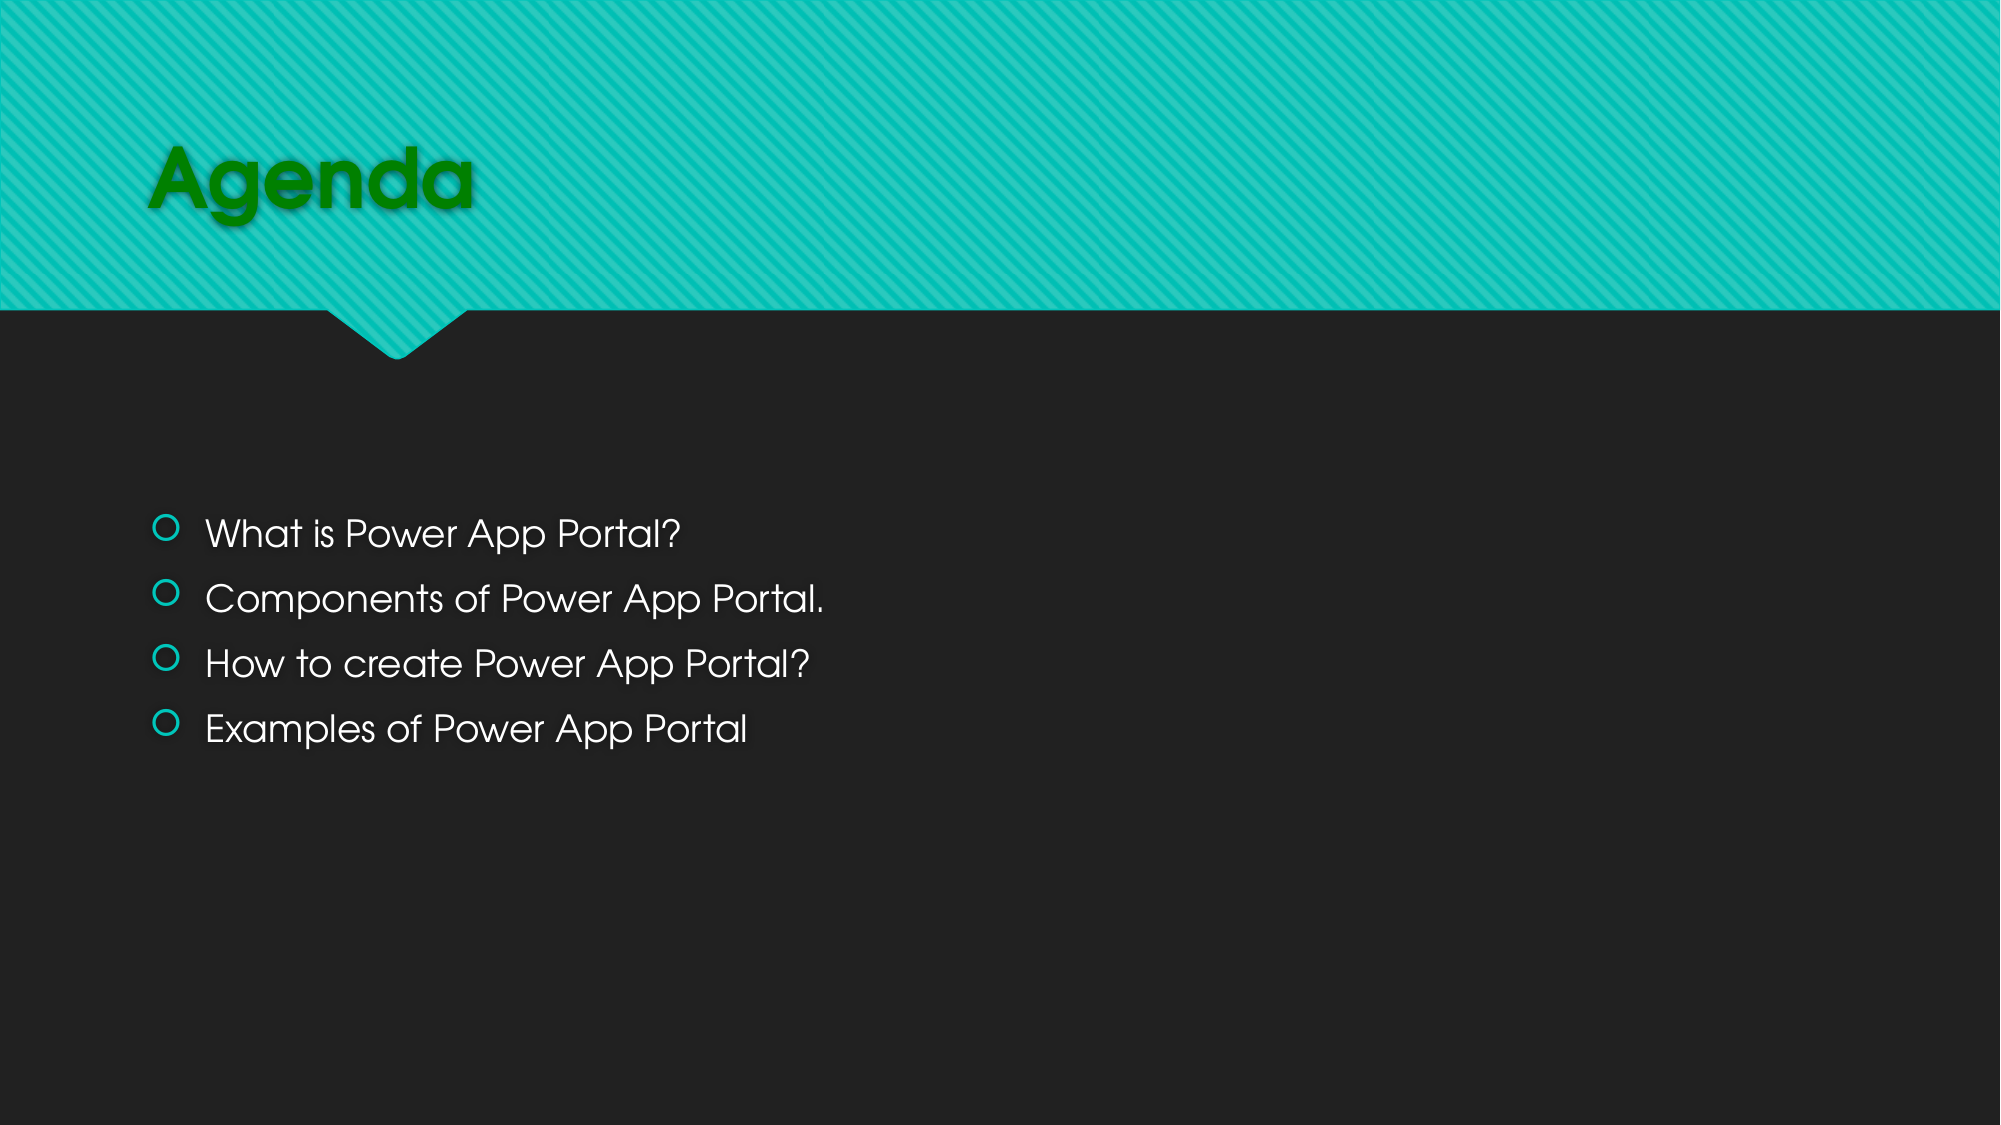

# Agenda
What is Power App Portal?
Components of Power App Portal.
How to create Power App Portal?
Examples of Power App Portal